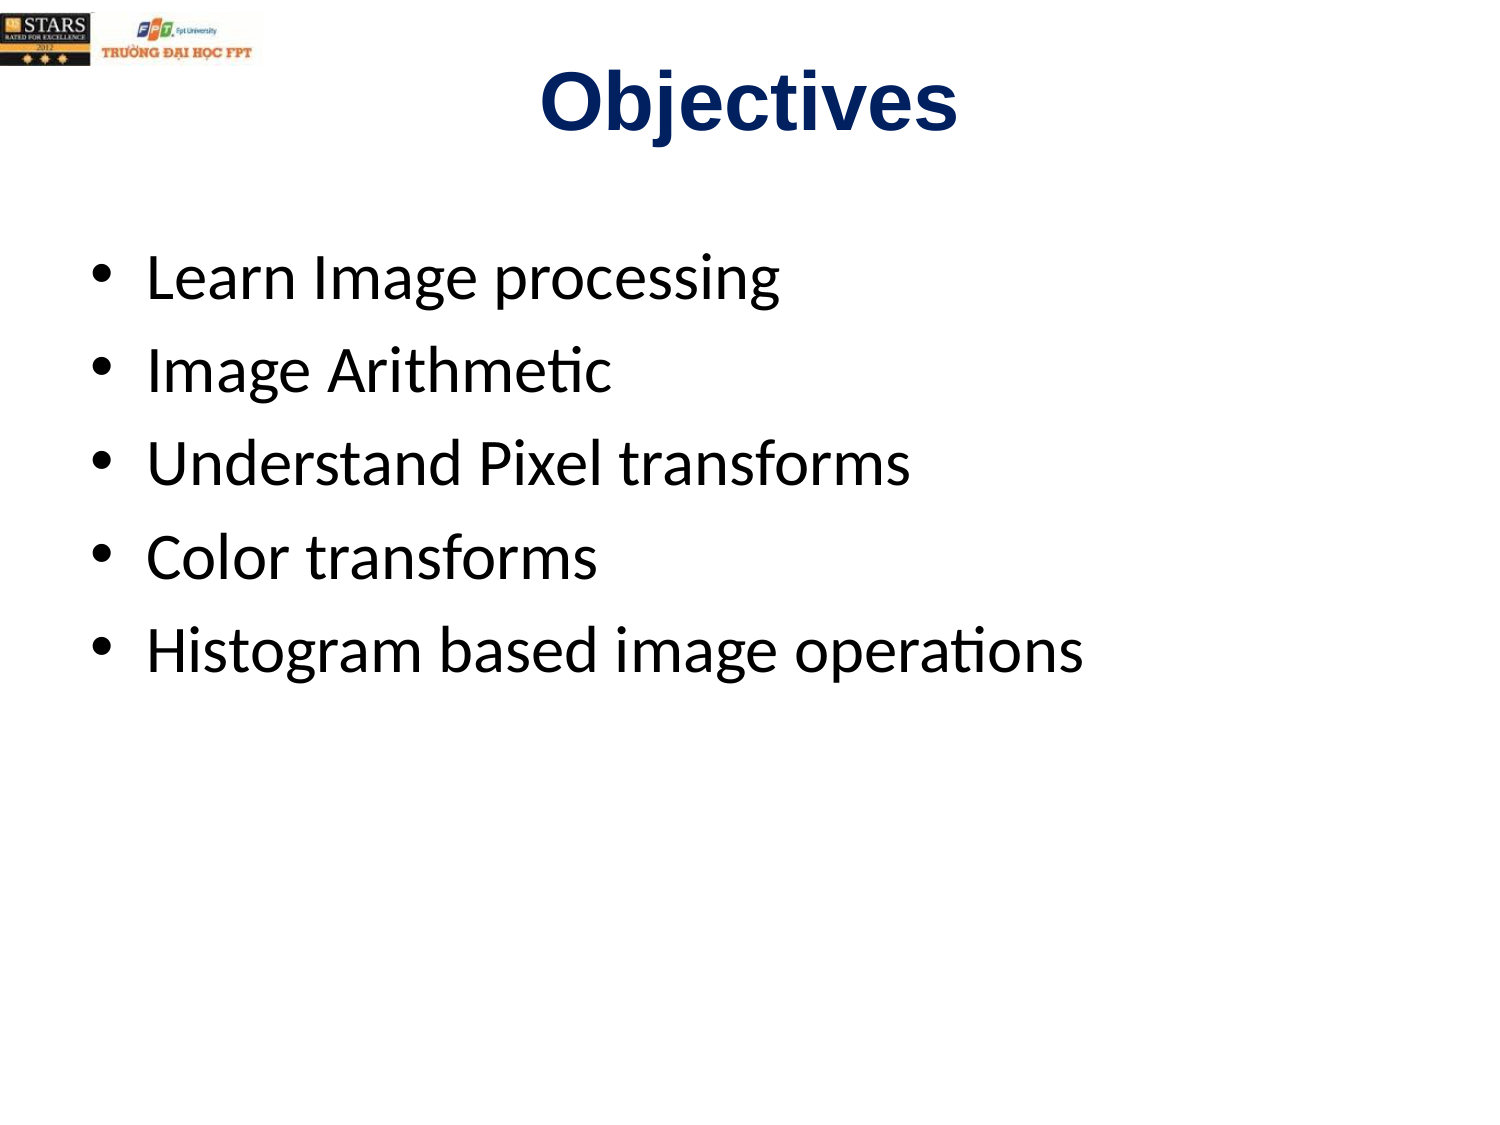

# Objectives
Learn Image processing
Image Arithmetic
Understand Pixel transforms
Color transforms
Histogram based image operations